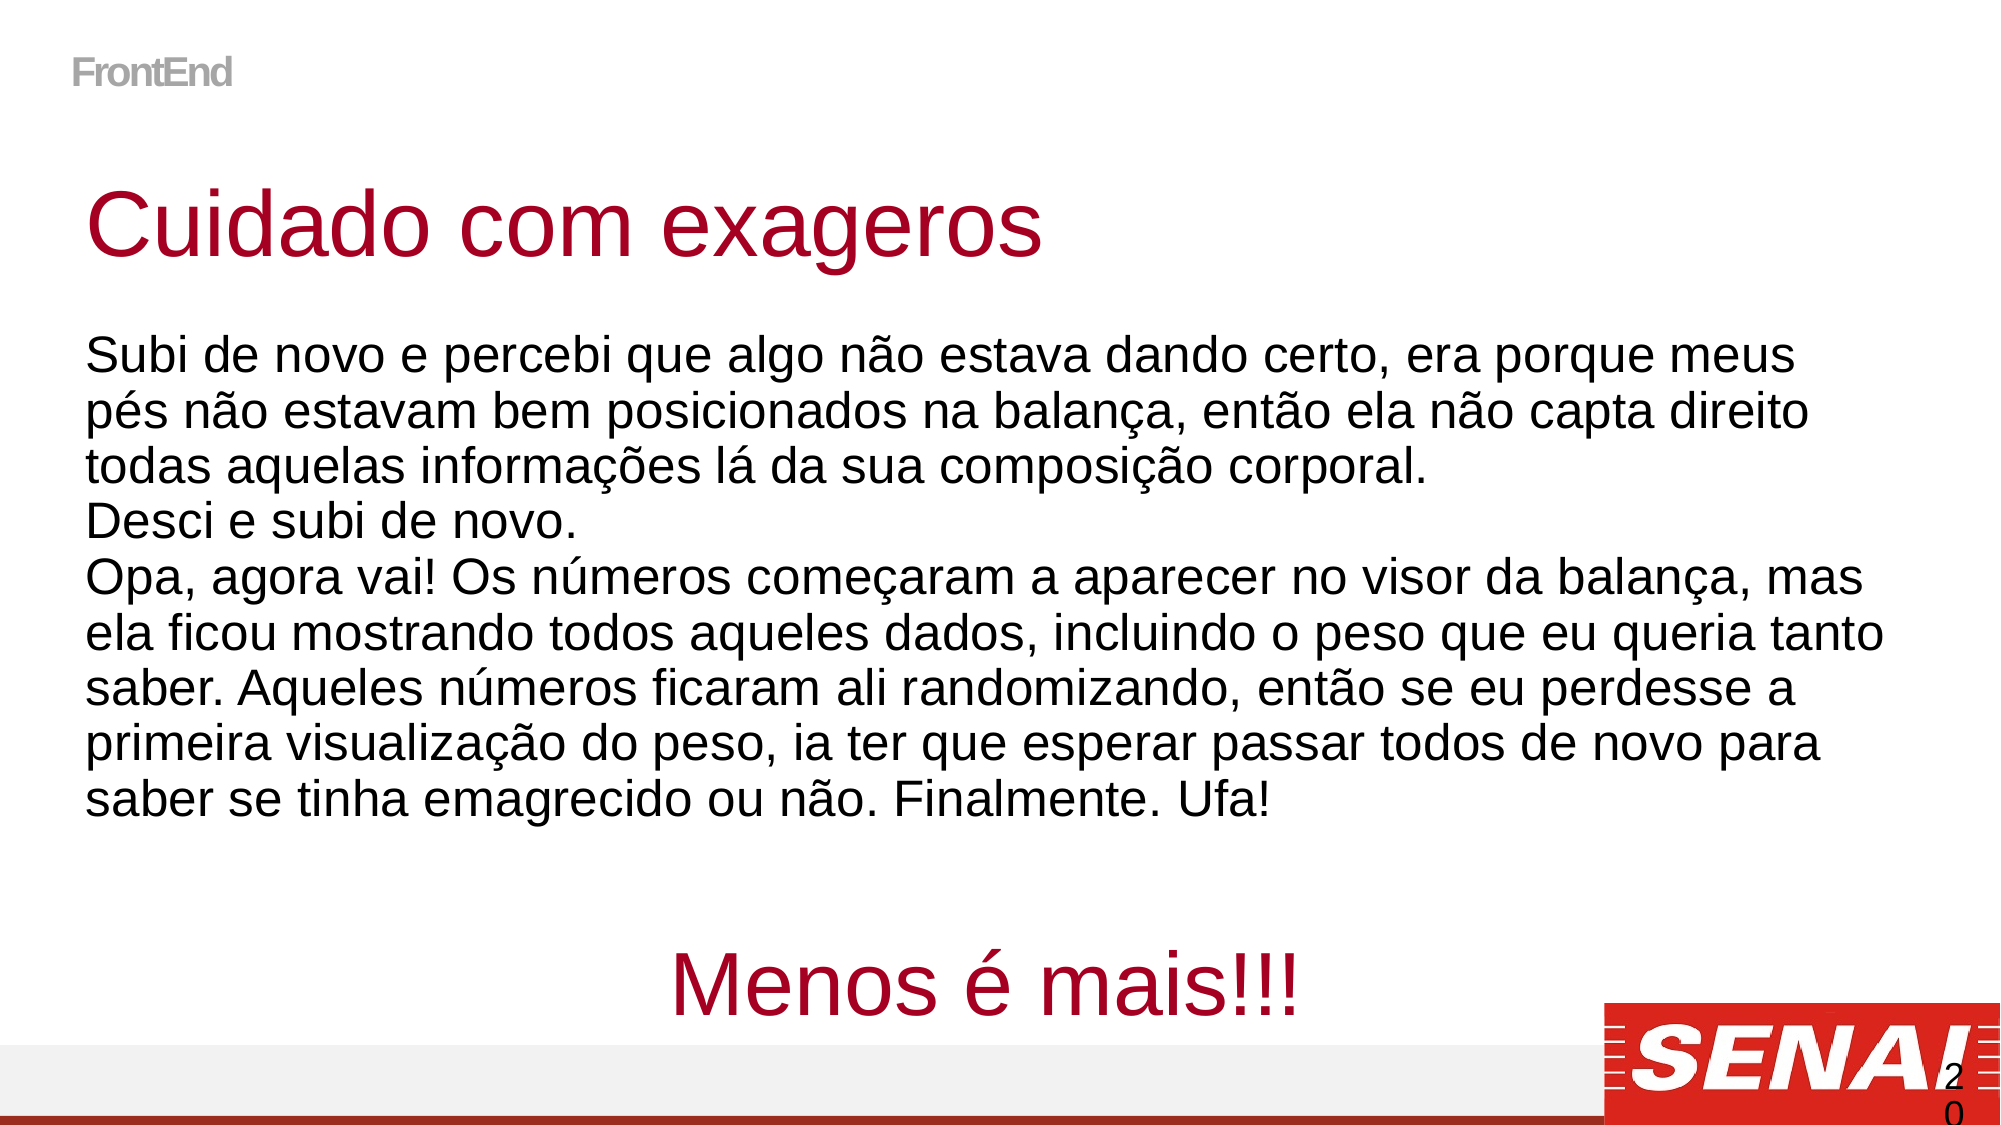

# FrontEnd
Cuidado com exageros

Subi de novo e percebi que algo não estava dando certo, era porque meus pés não estavam bem posicionados na balança, então ela não capta direito todas aquelas informações lá da sua composição corporal.
Desci e subi de novo.
Opa, agora vai! Os números começaram a aparecer no visor da balança, mas ela ficou mostrando todos aqueles dados, incluindo o peso que eu queria tanto saber. Aqueles números ficaram ali randomizando, então se eu perdesse a primeira visualização do peso, ia ter que esperar passar todos de novo para saber se tinha emagrecido ou não. Finalmente. Ufa!

Menos é mais!!!

20